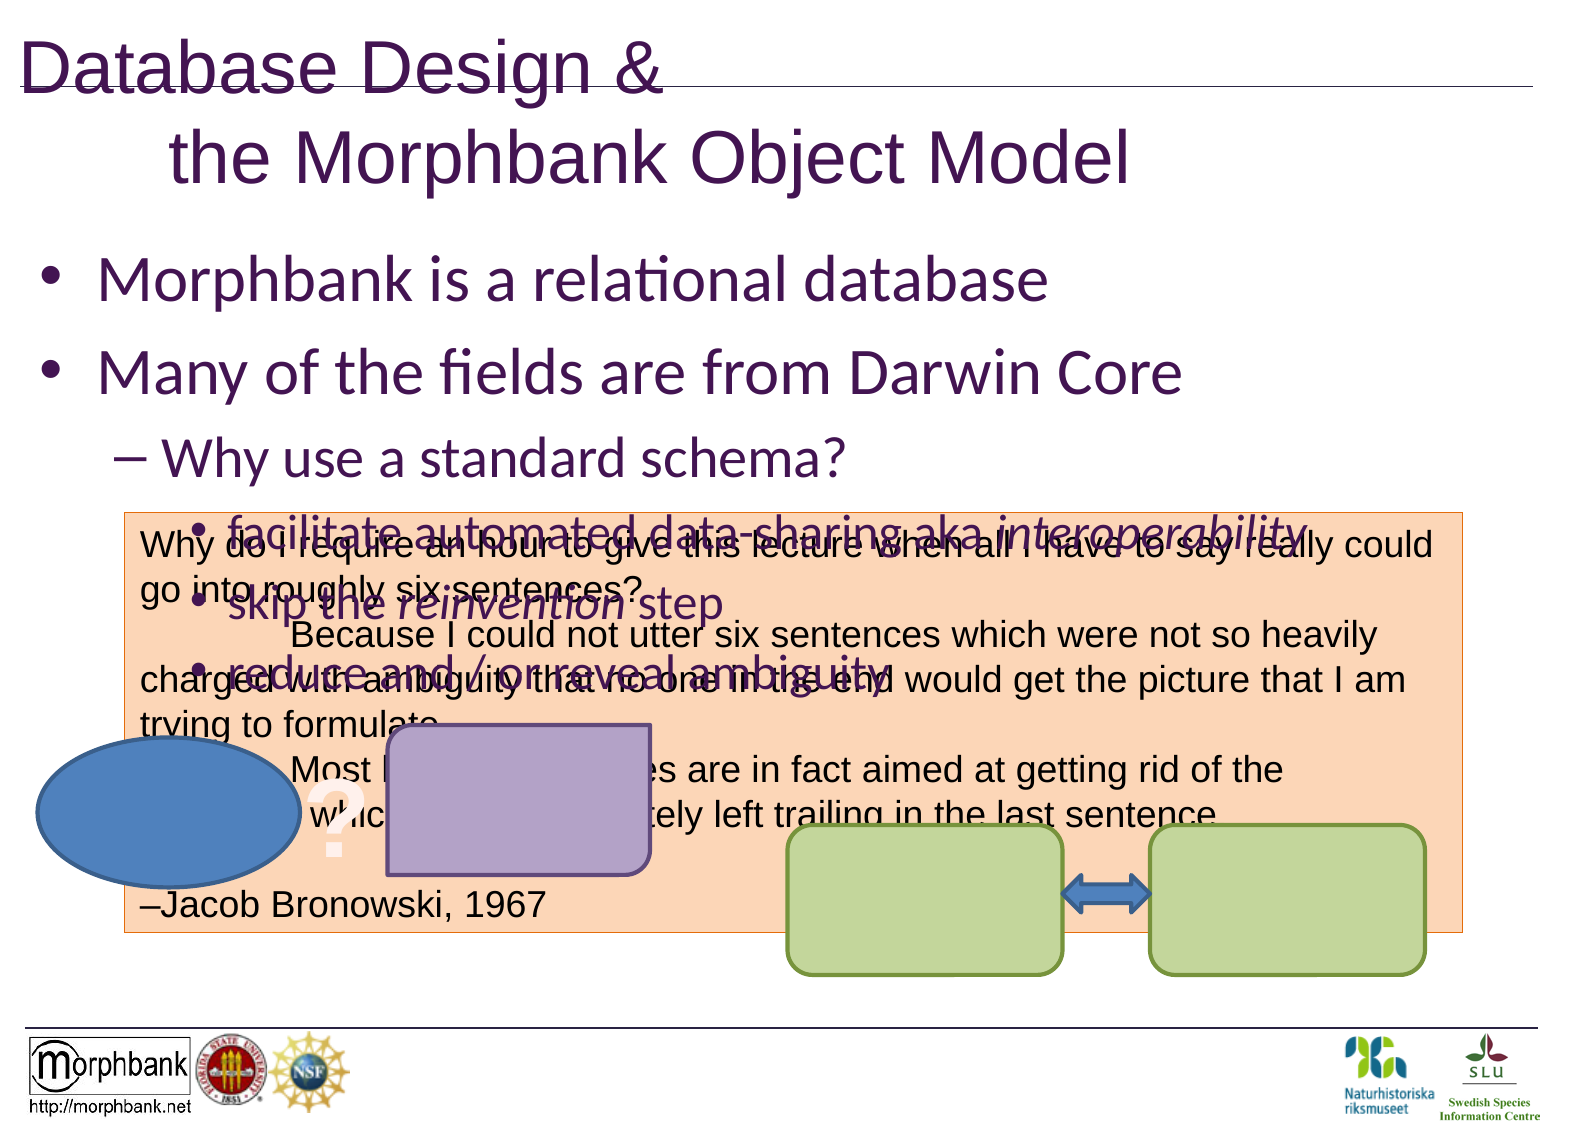

# Database Design & the Morphbank Object Model
Morphbank is a relational database
Many of the fields are from Darwin Core
Why use a standard schema?
facilitate automated data-sharing aka interoperability
skip the reinvention step
reduce and / or reveal ambiguity

Why do I require an hour to give this lecture when all I have to say really could go into roughly six sentences?
	Because I could not utter six sentences which were not so heavily charged with ambiguity that no one in the end would get the picture that I am trying to formulate.
	Most human sentences are in fact aimed at getting rid of the ambiguity which you unfortunately left trailing in the last sentence.

–Jacob Bronowski, 1967

?